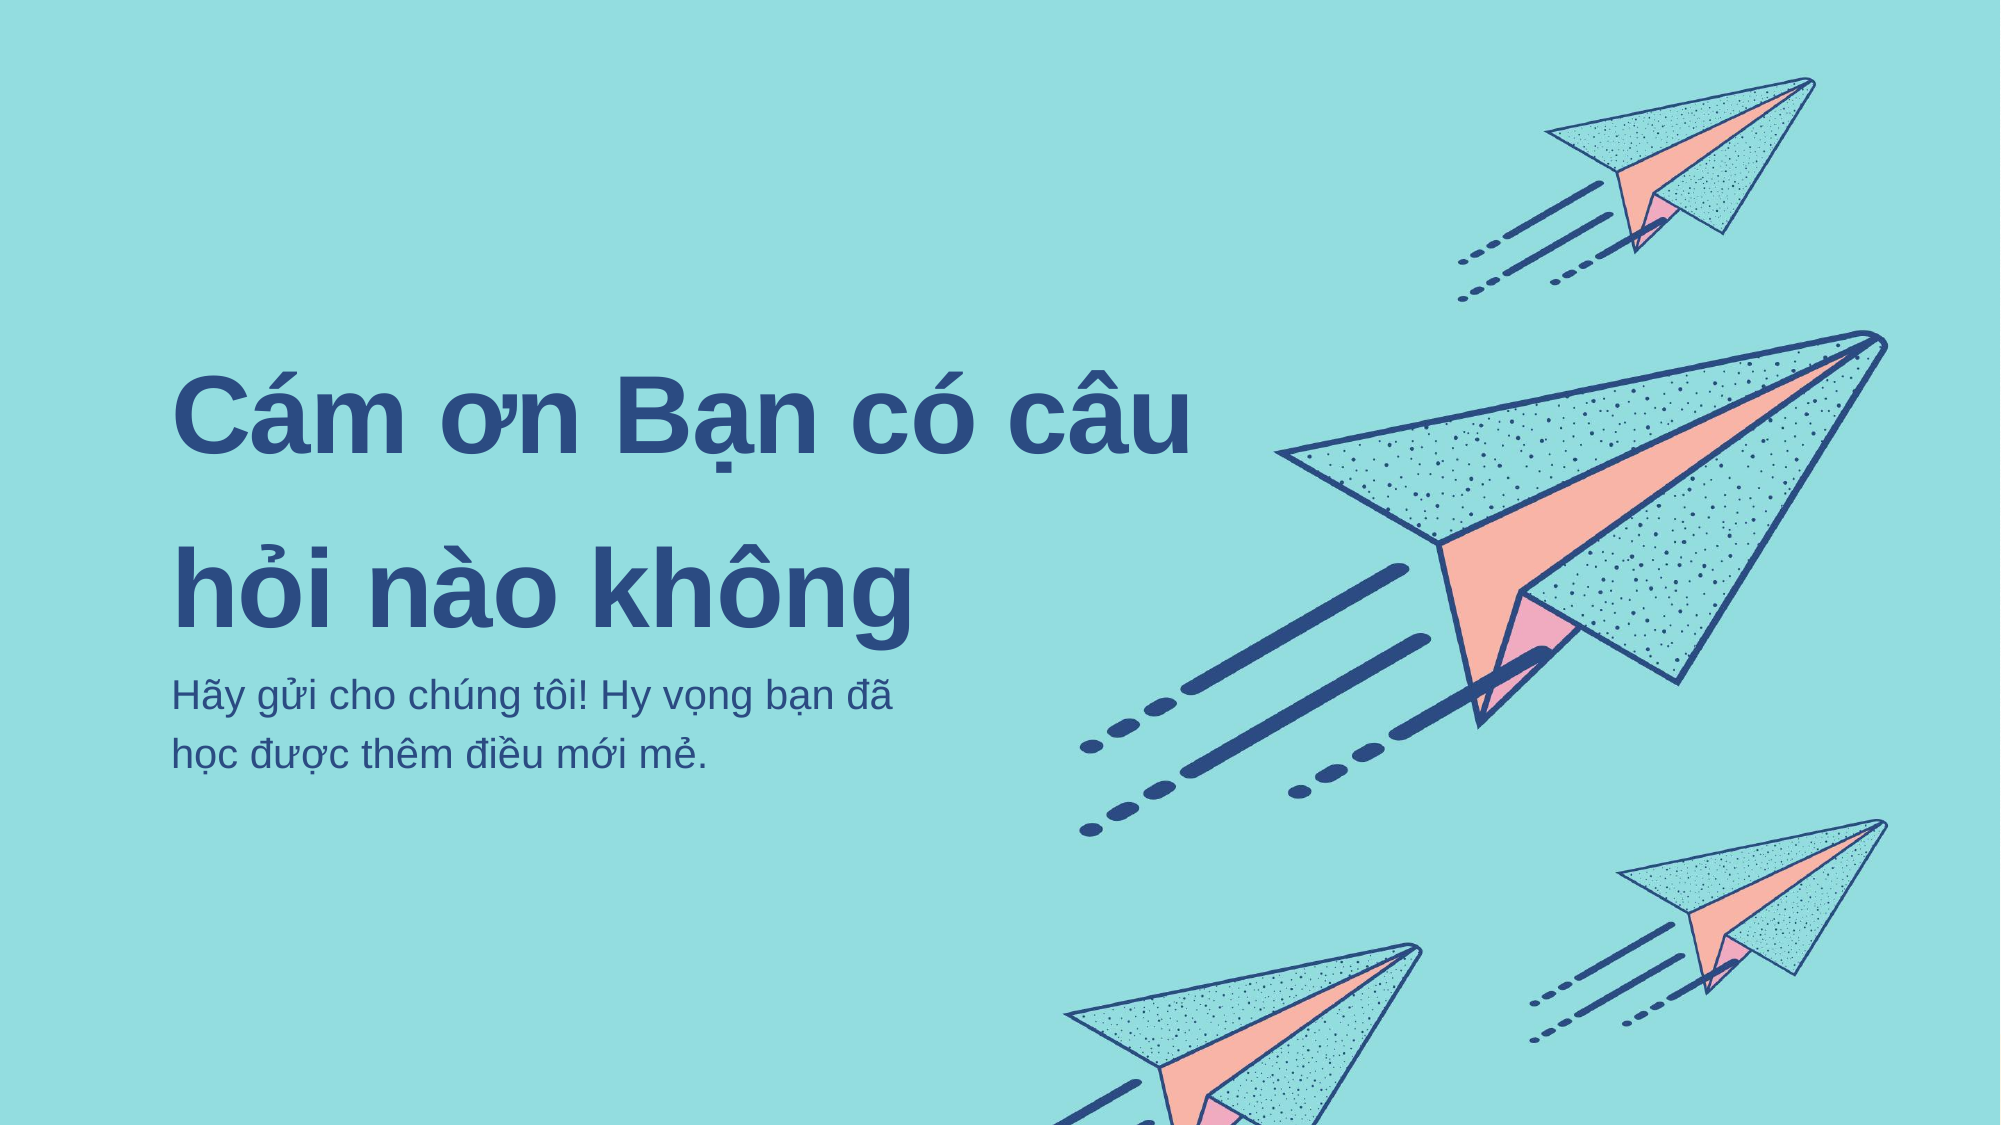

Cám ơn Bạn có câu hỏi nào không
Hãy gửi cho chúng tôi! Hy vọng bạn đã
học được thêm điều mới mẻ.